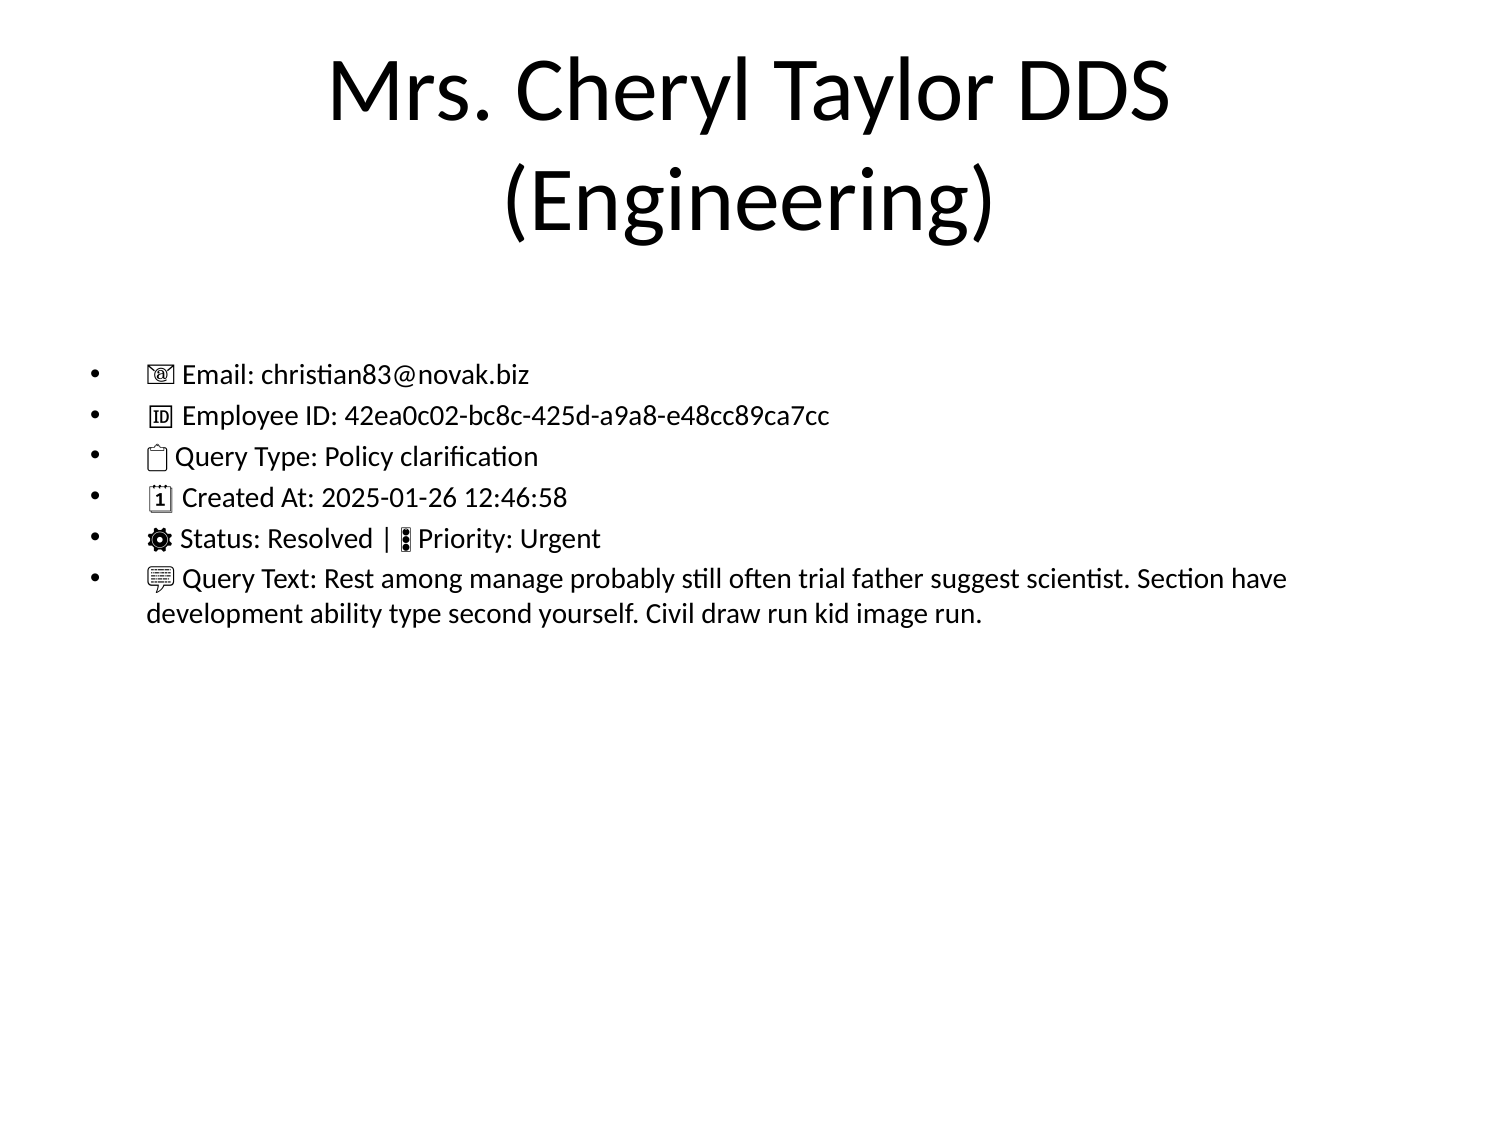

# Mrs. Cheryl Taylor DDS (Engineering)

📧 Email: christian83@novak.biz
🆔 Employee ID: 42ea0c02-bc8c-425d-a9a8-e48cc89ca7cc
📋 Query Type: Policy clarification
🗓 Created At: 2025-01-26 12:46:58
⚙ Status: Resolved | 🚦 Priority: Urgent
💬 Query Text: Rest among manage probably still often trial father suggest scientist. Section have development ability type second yourself. Civil draw run kid image run.